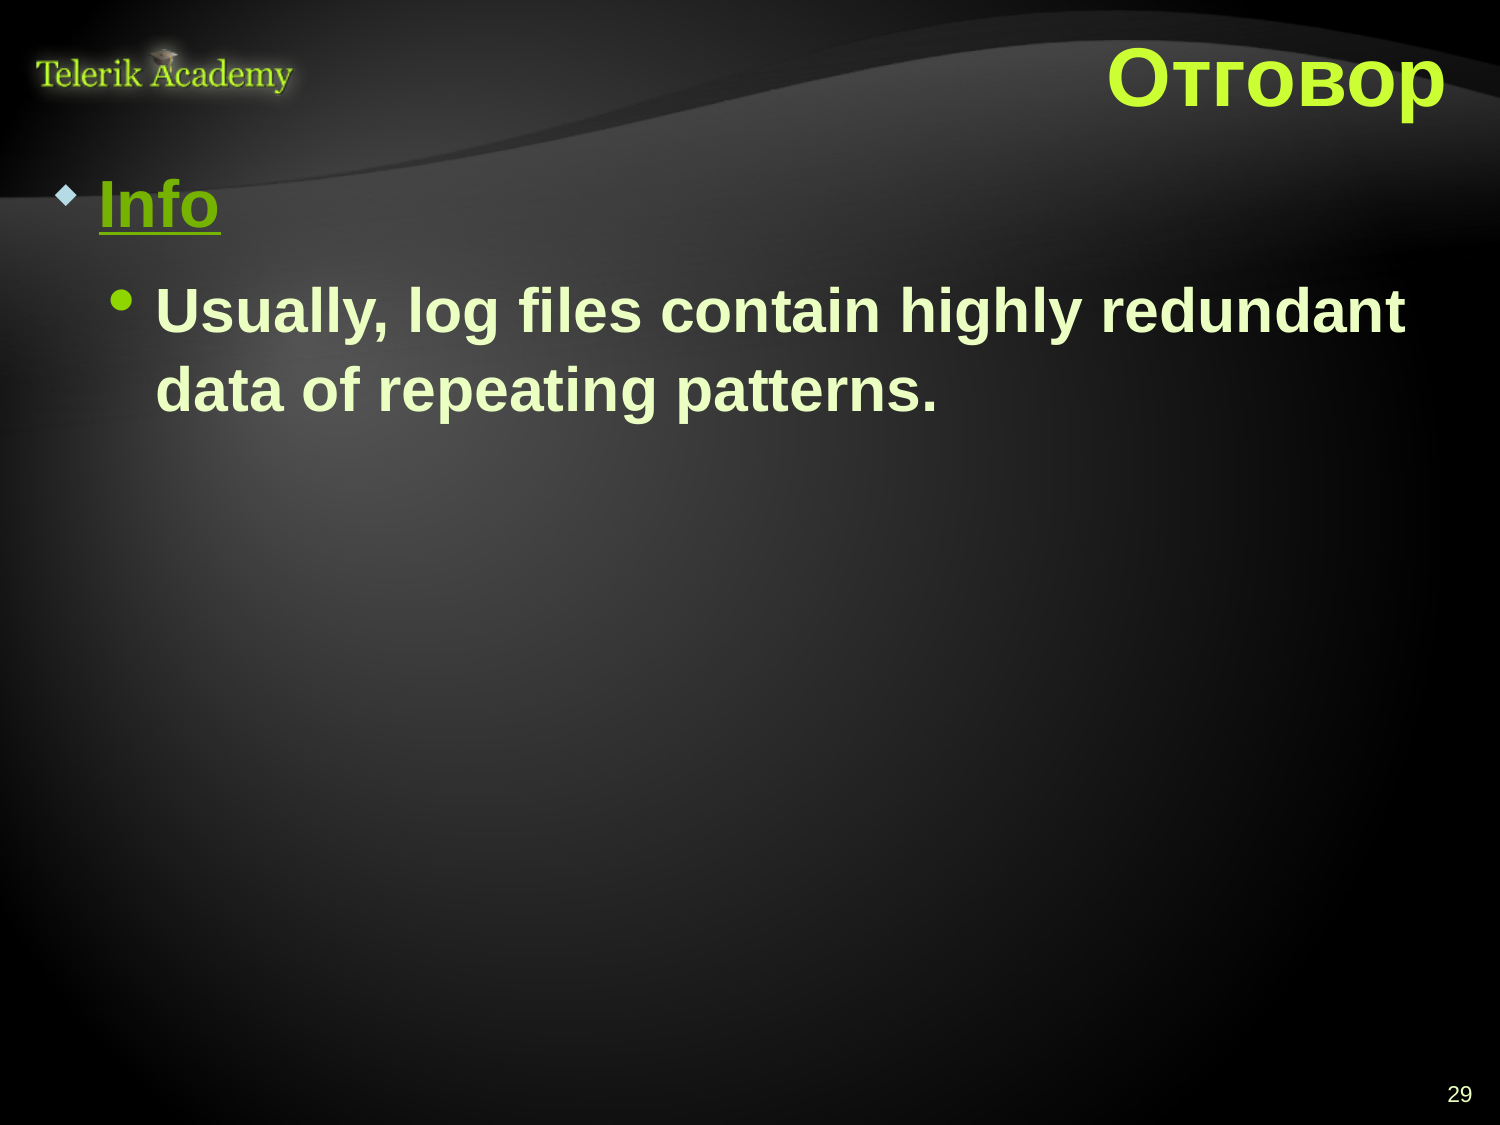

# Отговор
Info
Usually, log files contain highly redundant data of repeating patterns.

29